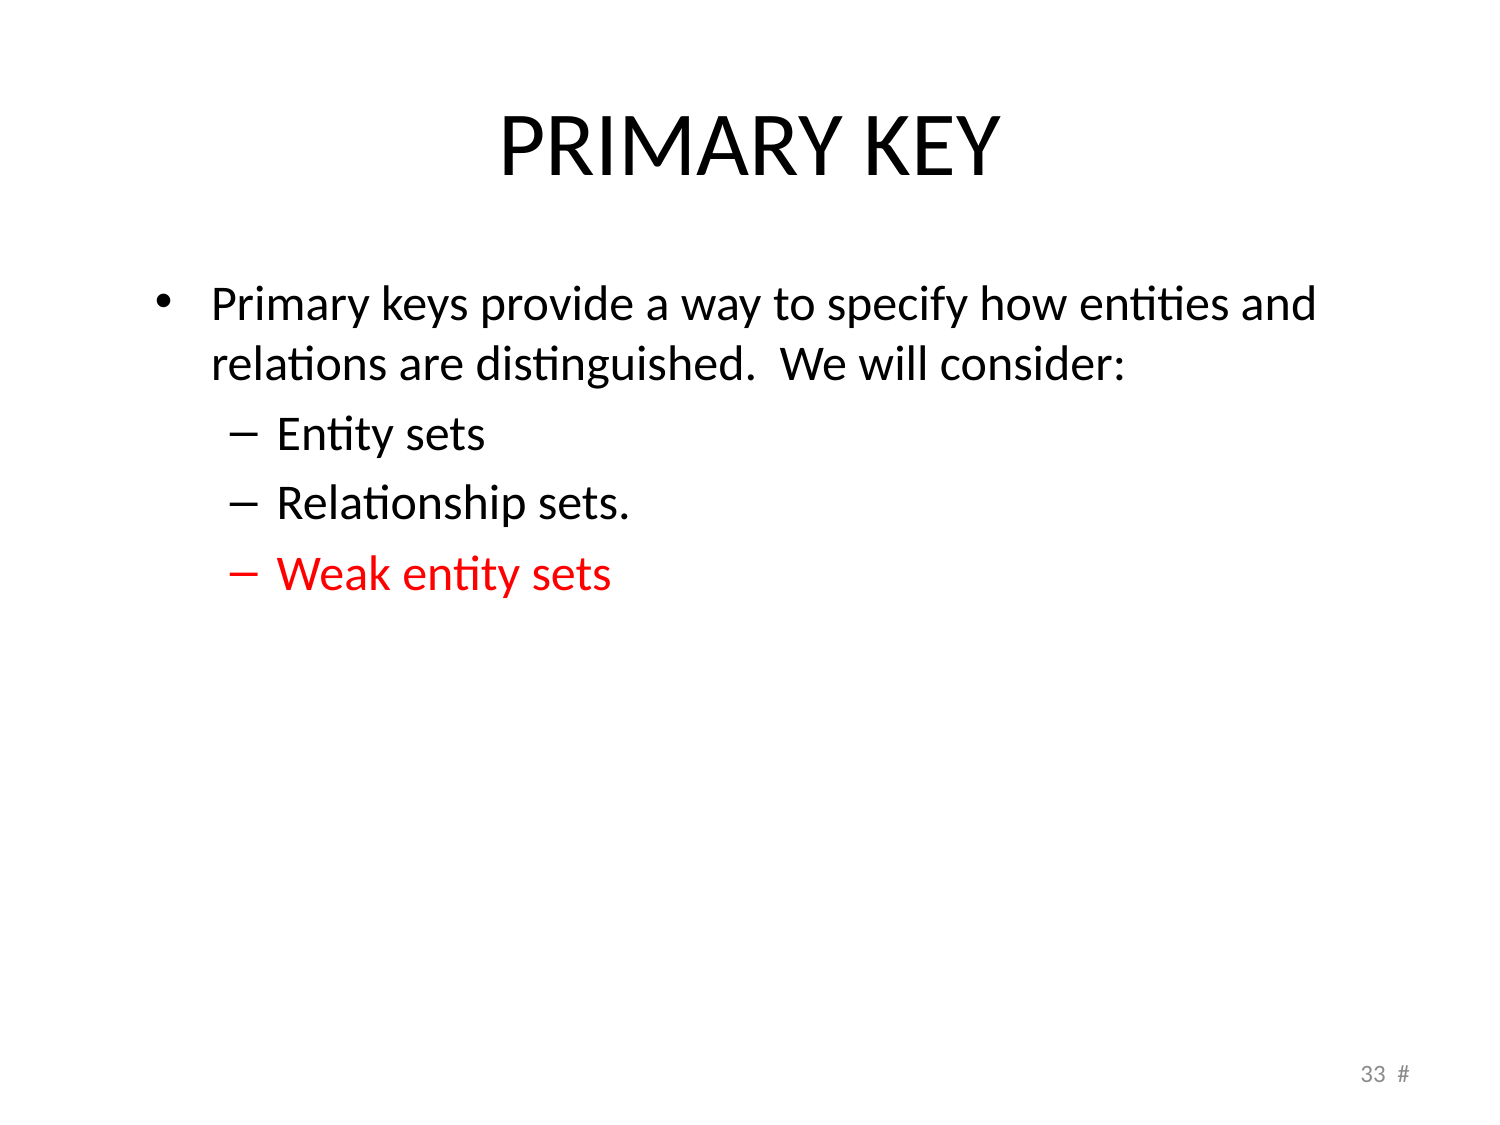

# Primary Key
Primary keys provide a way to specify how entities and  relations are distinguished.  We will consider:
Entity sets
Relationship sets.
Weak entity sets

33  #